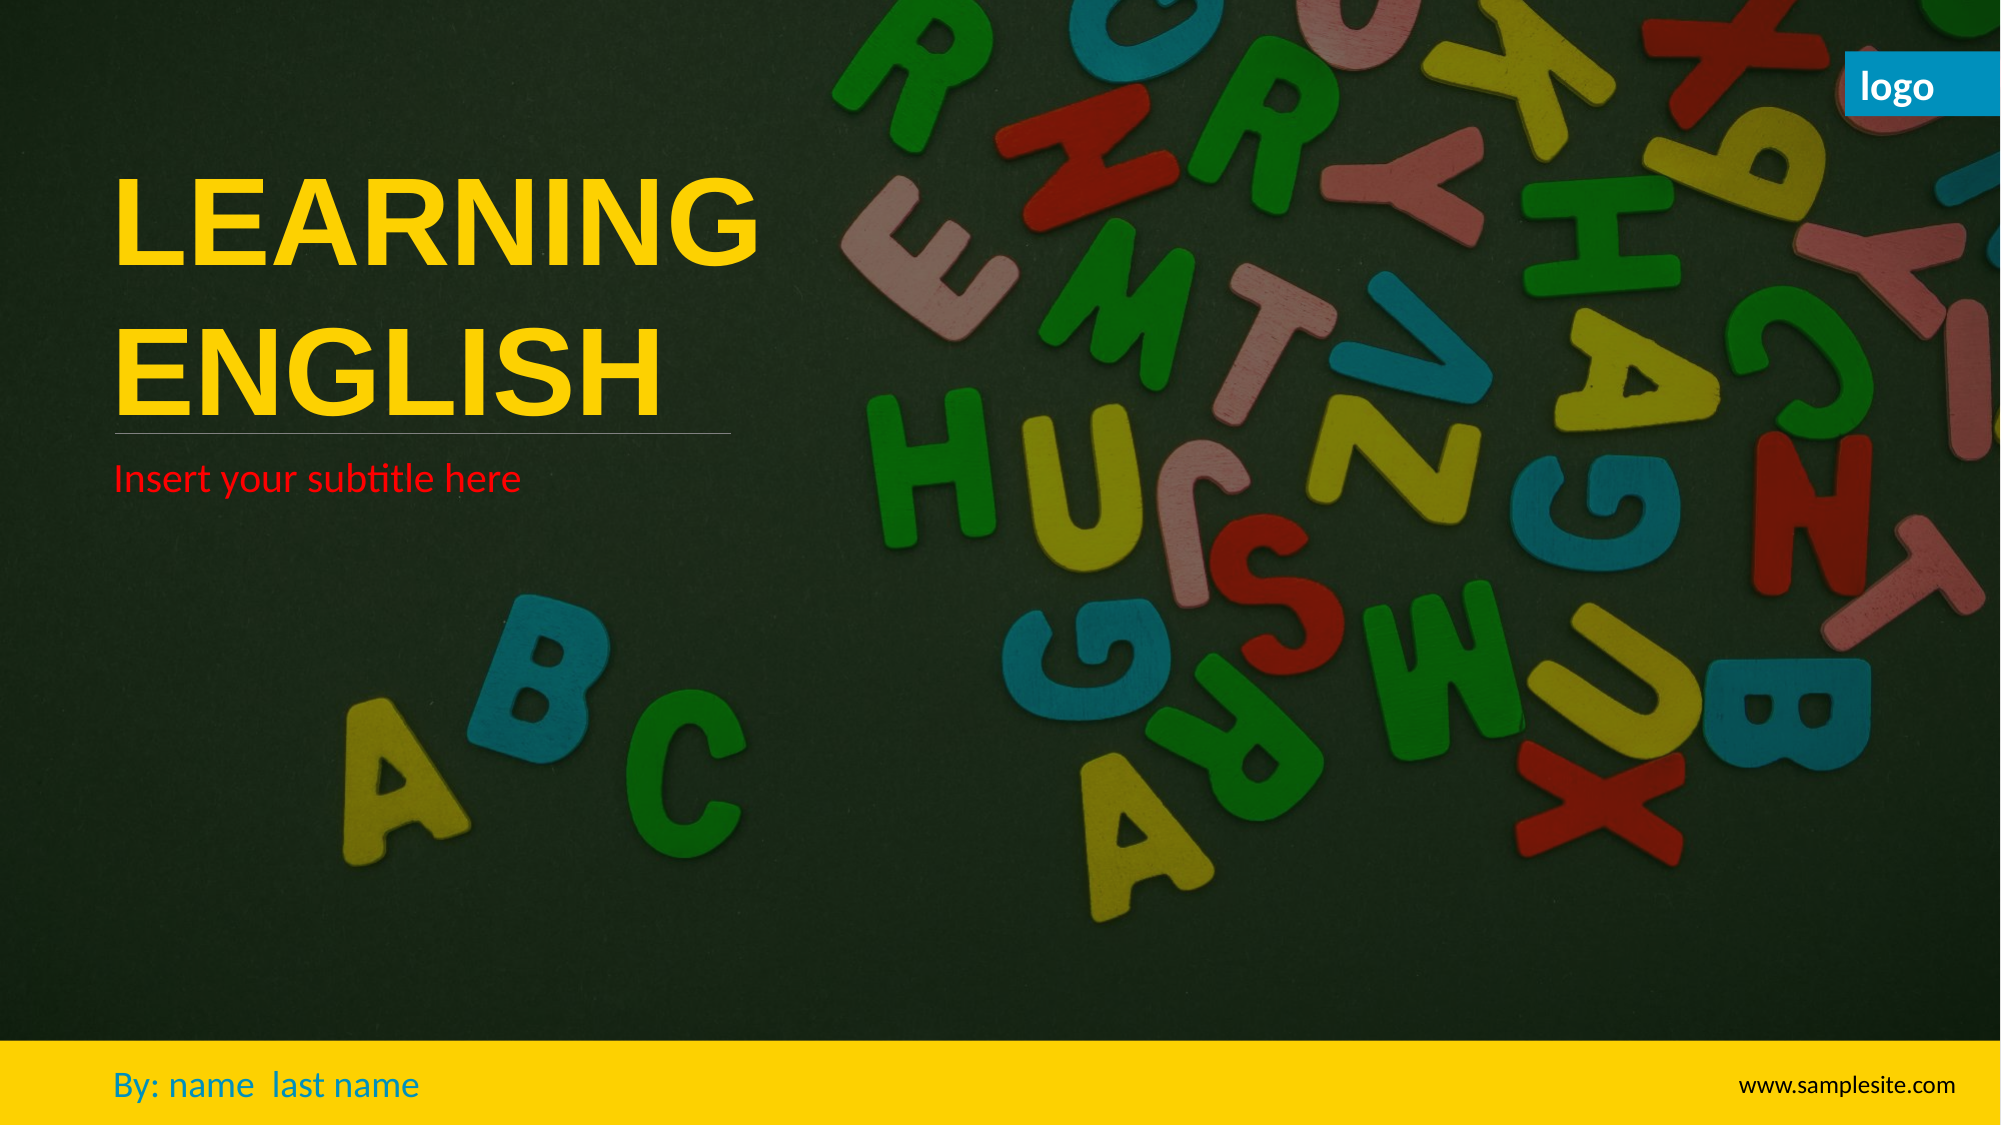

logo
LEARNING ENGLISH
Insert your subtitle here

By: name  last name
www.samplesite.com